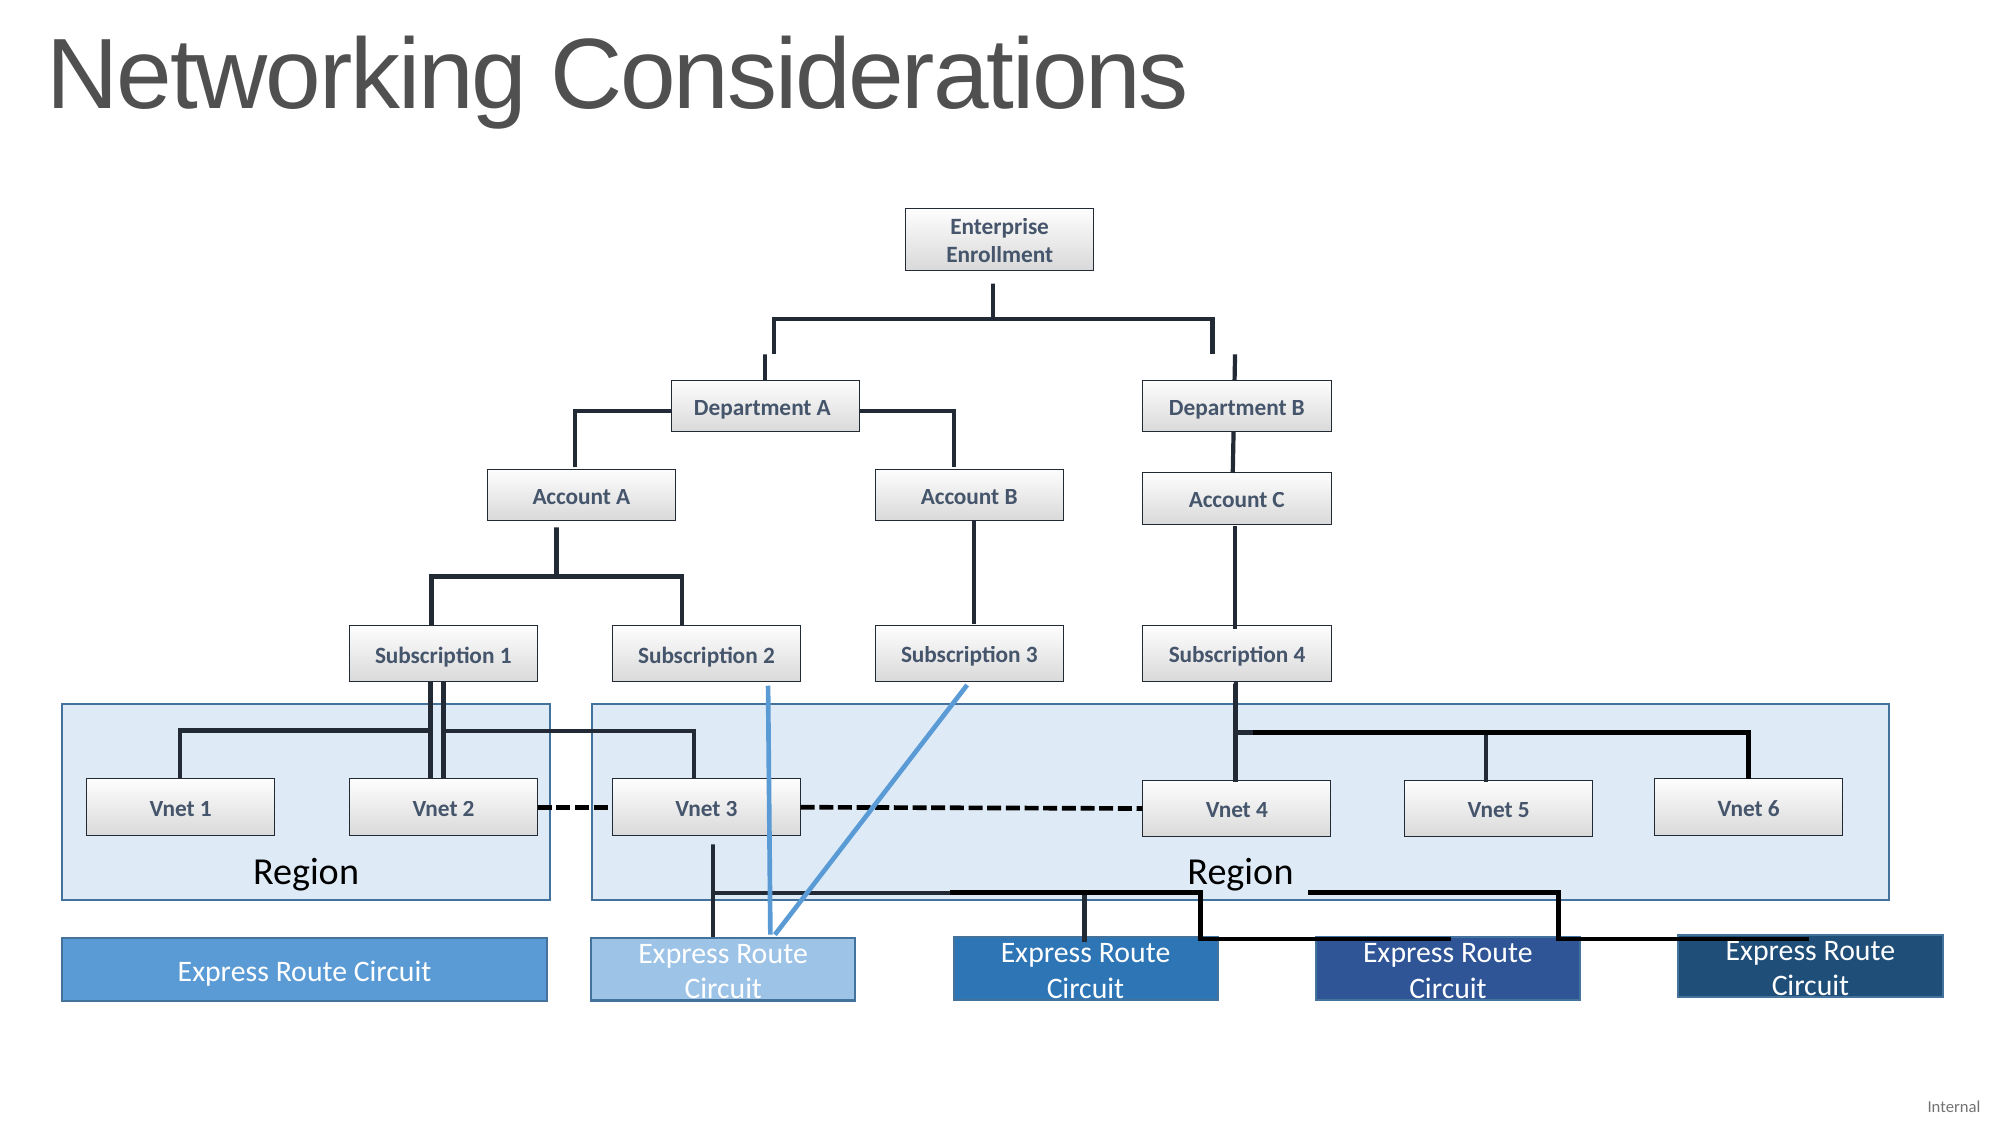

Networking Considerations

Enterprise Enrollment

Department A
Department B

Account A
Account B
Account C

Subscription 3
Subscription 4
Subscription 1
Subscription 2
Region
Region

Vnet 6
Vnet 1
Vnet 2
Vnet 3
Vnet 4
Vnet 5
Express Route Circuit
Express Route Circuit
Express Route Circuit
Express Route Circuit
Express Route Circuit